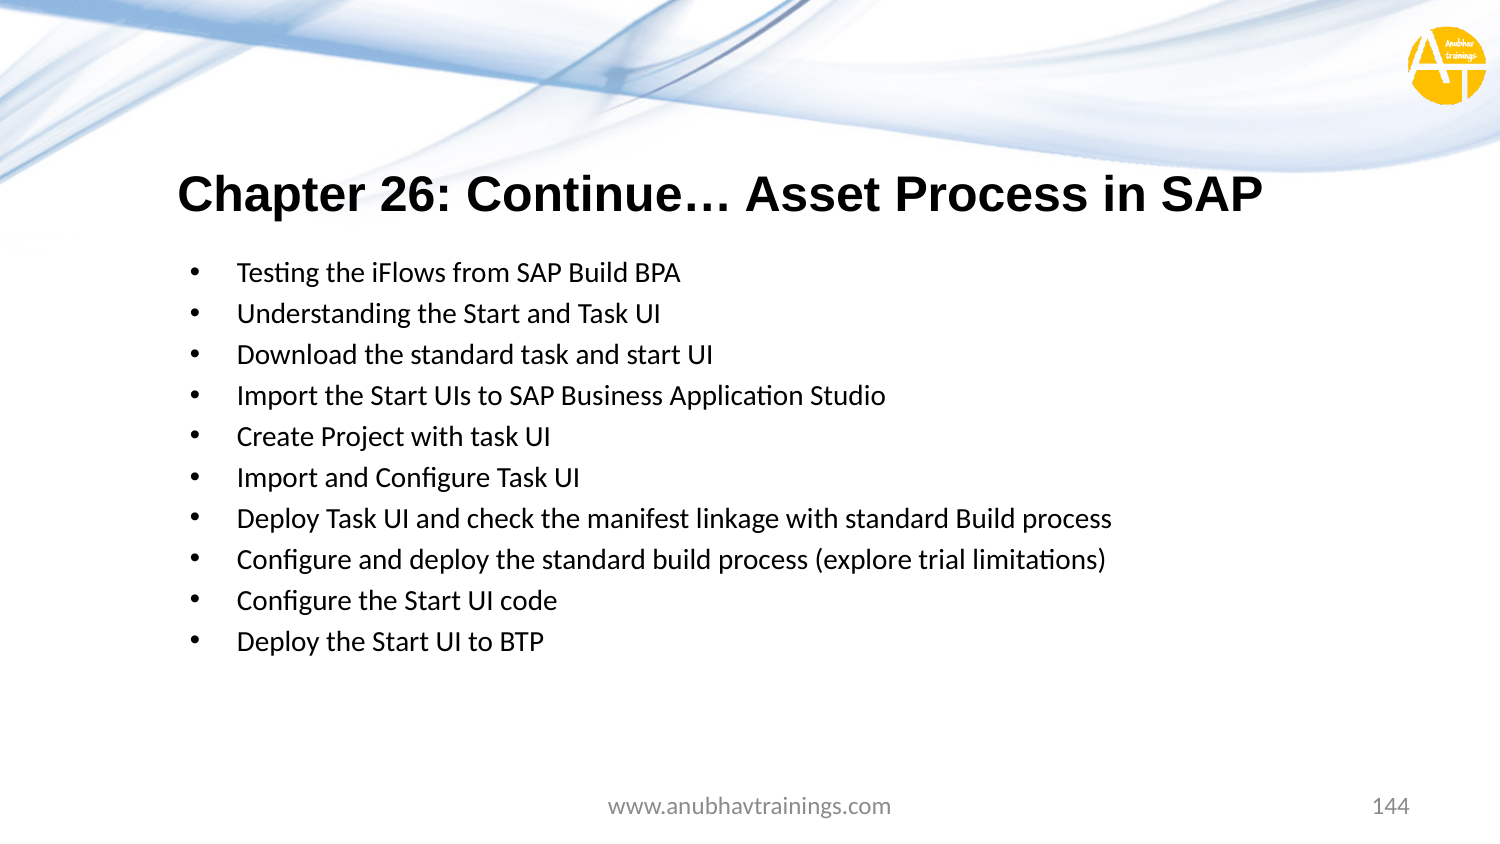

# Chapter 26: Continue… Asset Process in SAP
Testing the iFlows from SAP Build BPA
Understanding the Start and Task UI
Download the standard task and start UI
Import the Start UIs to SAP Business Application Studio
Create Project with task UI
Import and Configure Task UI
Deploy Task UI and check the manifest linkage with standard Build process
Configure and deploy the standard build process (explore trial limitations)
Configure the Start UI code
Deploy the Start UI to BTP
www.anubhavtrainings.com
144